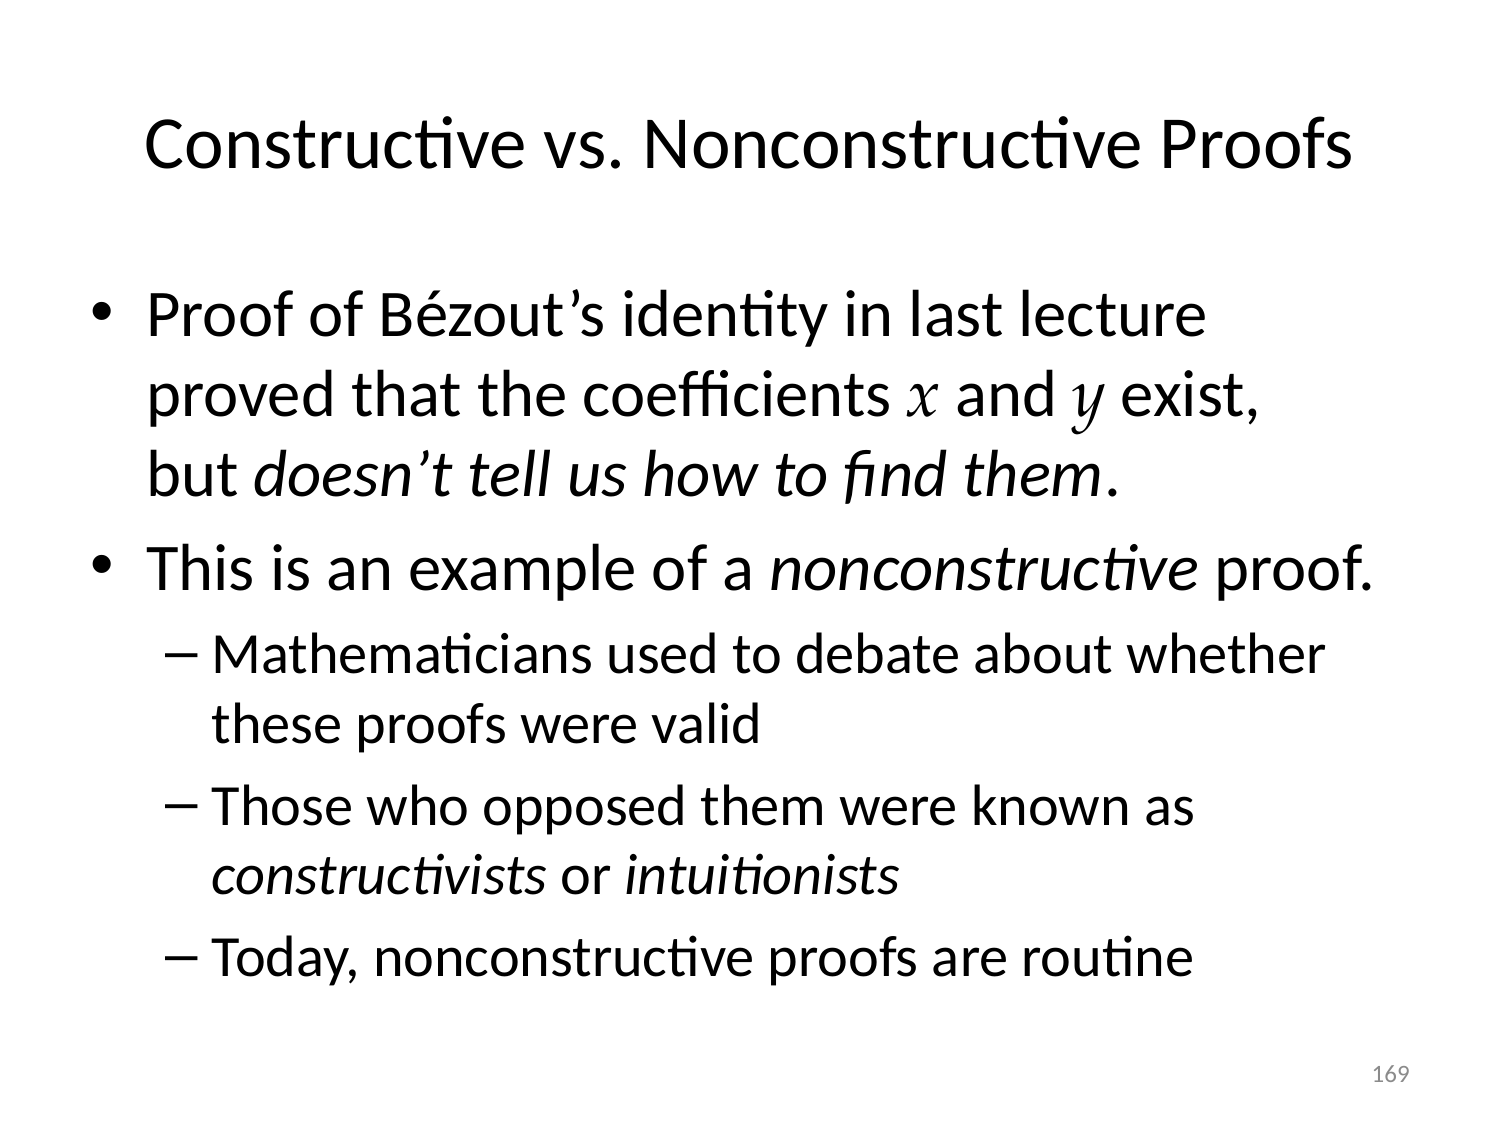

# Constructive vs. Nonconstructive Proofs
Proof of Bézout’s identity in last lecture proved that the coefficients x and y exist,
but doesn’t tell us how to find them.
This is an example of a nonconstructive proof.
Mathematicians used to debate about whether these proofs were valid
Those who opposed them were known as constructivists or intuitionists
Today, nonconstructive proofs are routine
169